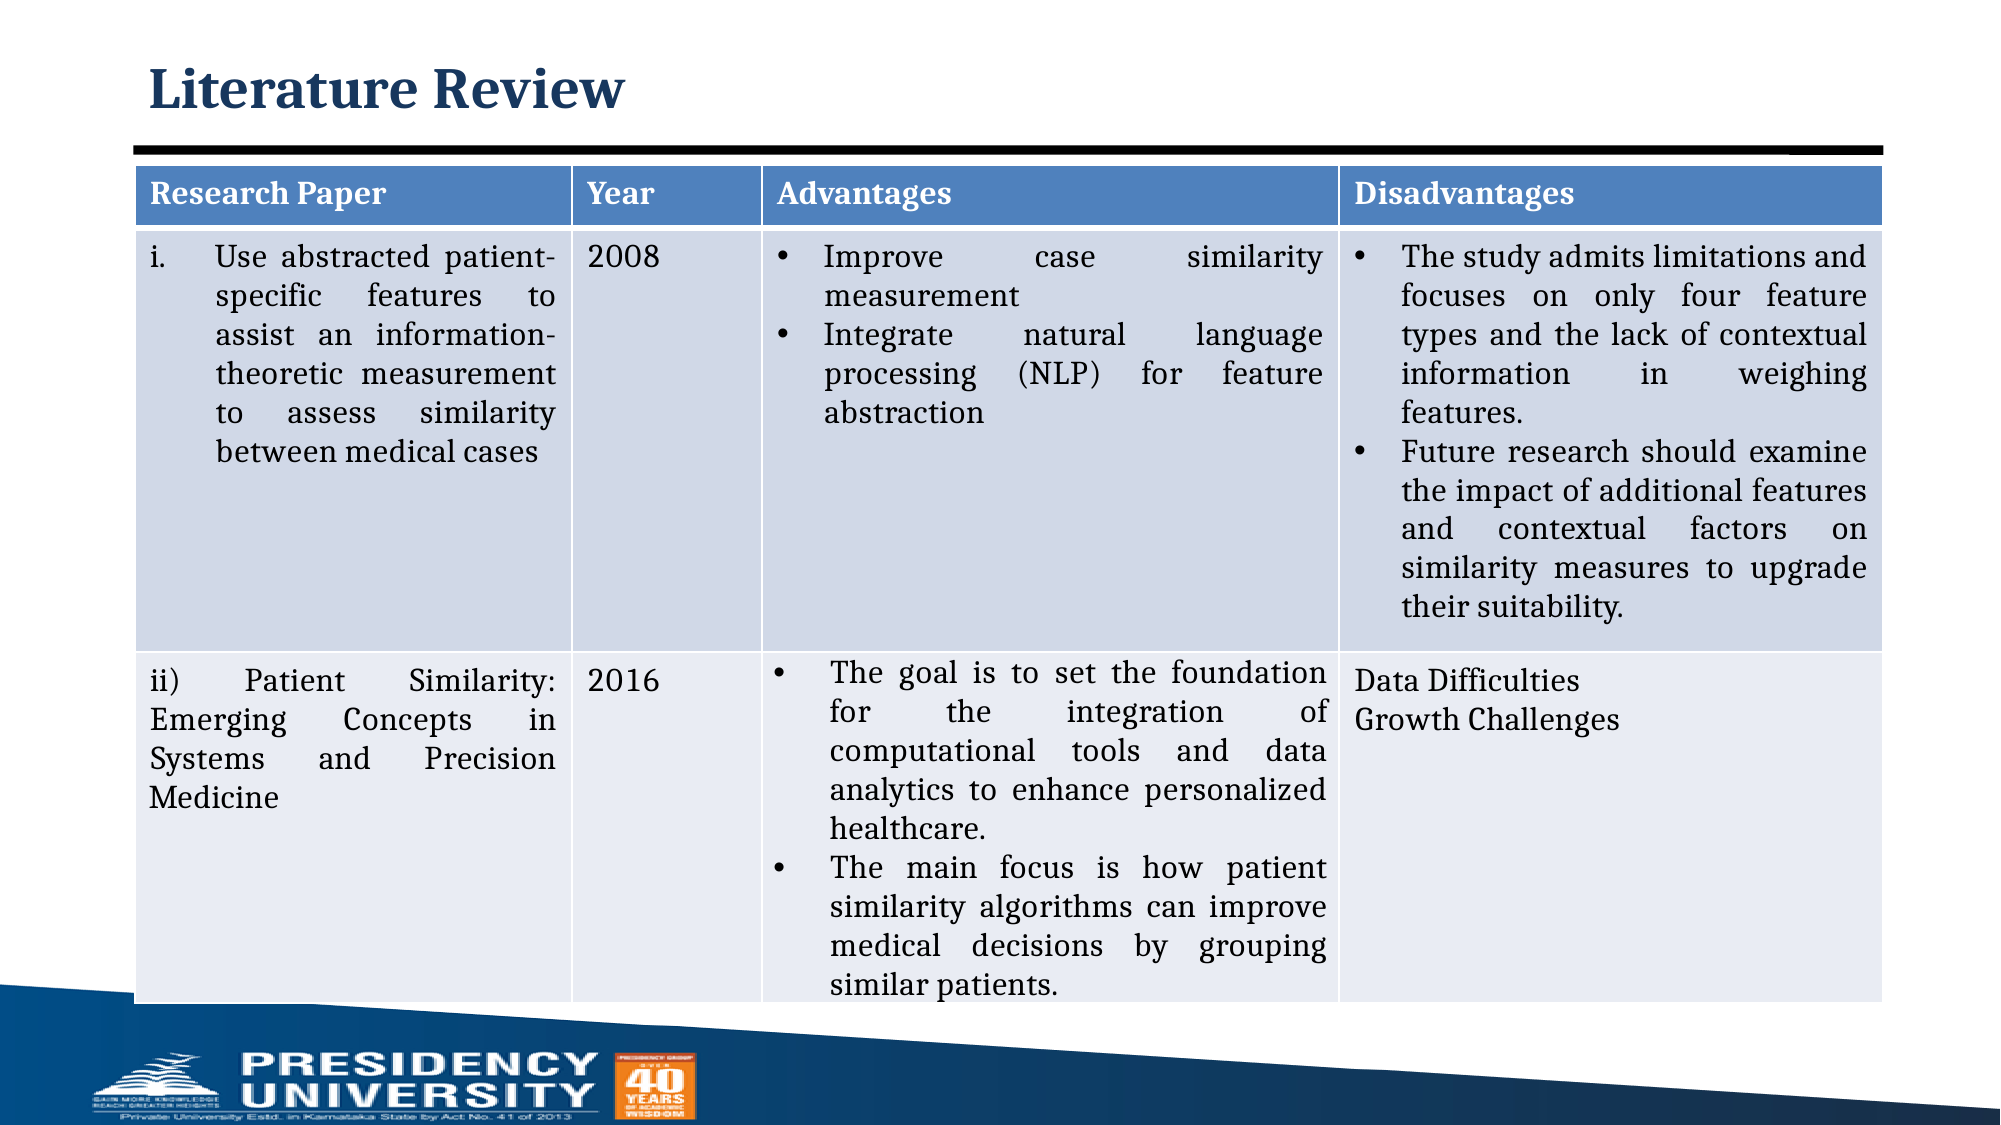

# Literature Review
| Research Paper | Year | Advantages | Disadvantages |
| --- | --- | --- | --- |
| Use abstracted patient-specific features to assist an information-theoretic measurement to assess similarity between medical cases | 2008 | Improve case similarity measurement Integrate natural language processing (NLP) for feature abstraction | The study admits limitations and focuses on only four feature types and the lack of contextual information in weighing features. Future research should examine the impact of additional features and contextual factors on similarity measures to upgrade their suitability. |
| ii) Patient Similarity: Emerging Concepts in Systems and Precision Medicine | 2016 | The goal is to set the foundation for the integration of computational tools and data analytics to enhance personalized healthcare. The main focus is how patient similarity algorithms can improve medical decisions by grouping similar patients. | Data Difficulties Growth Challenges |